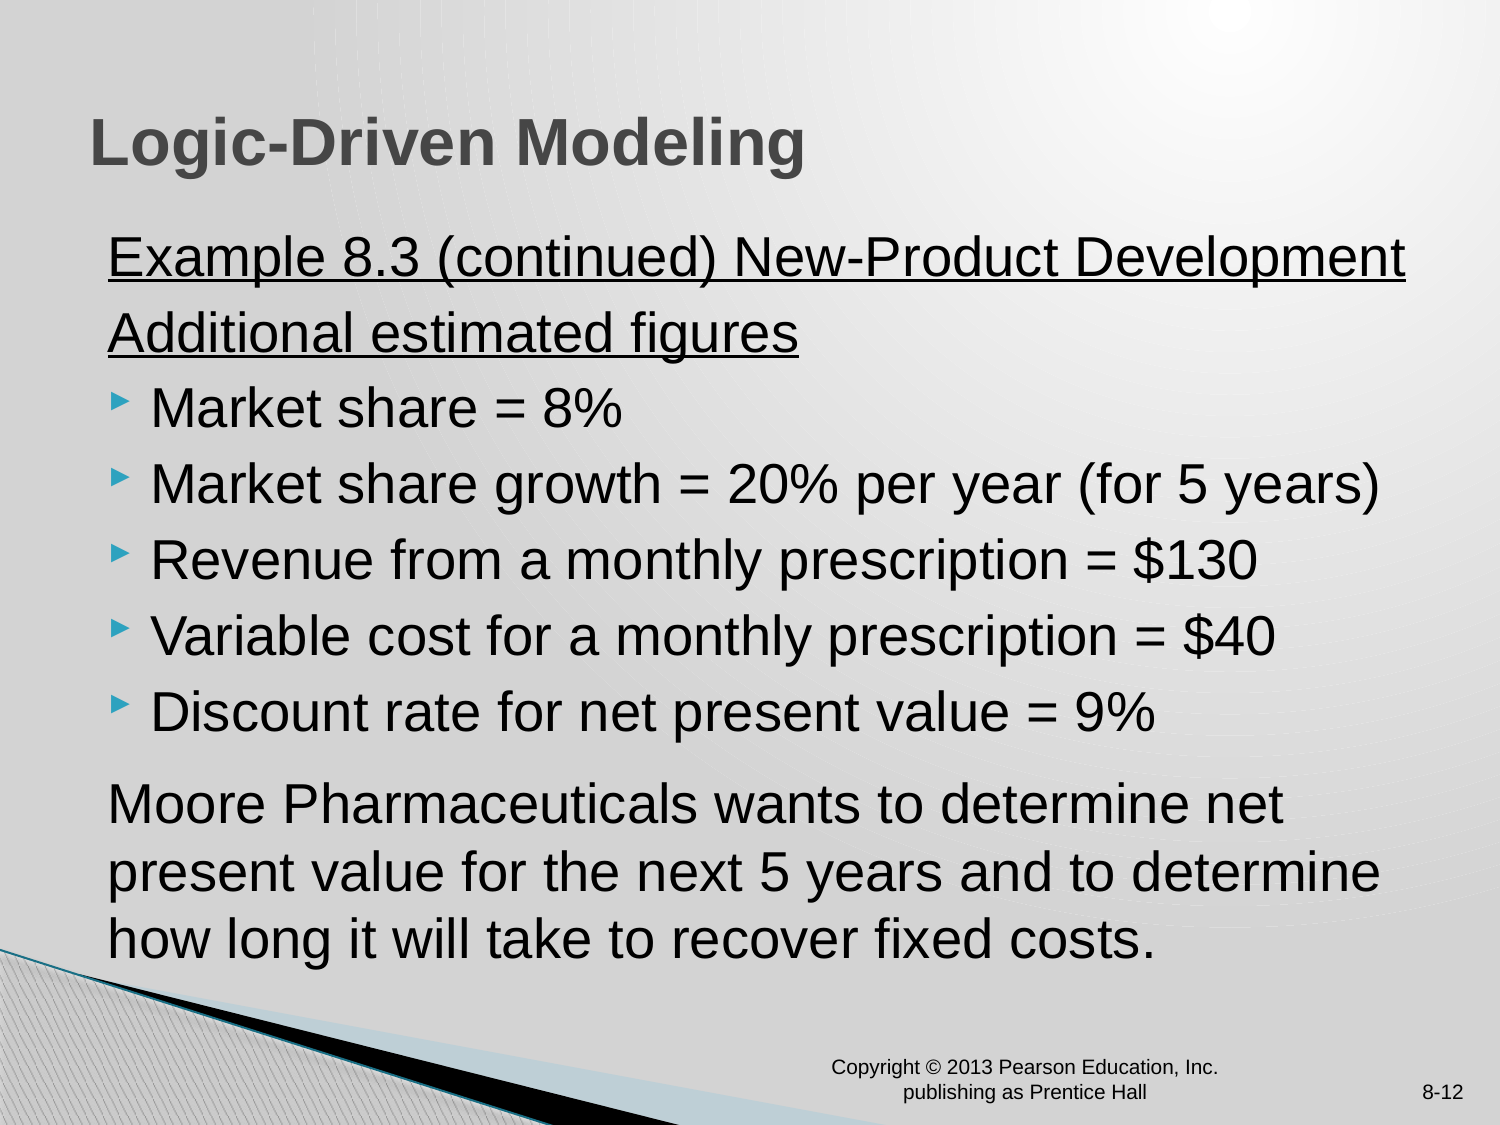

# Logic-Driven Modeling
Example 8.3 (continued) New-Product Development
Additional estimated figures
Market share = 8%
Market share growth = 20% per year (for 5 years)
Revenue from a monthly prescription = $130
Variable cost for a monthly prescription = $40
Discount rate for net present value = 9%
Moore Pharmaceuticals wants to determine net present value for the next 5 years and to determine how long it will take to recover fixed costs.
Copyright © 2013 Pearson Education, Inc. publishing as Prentice Hall
8-12